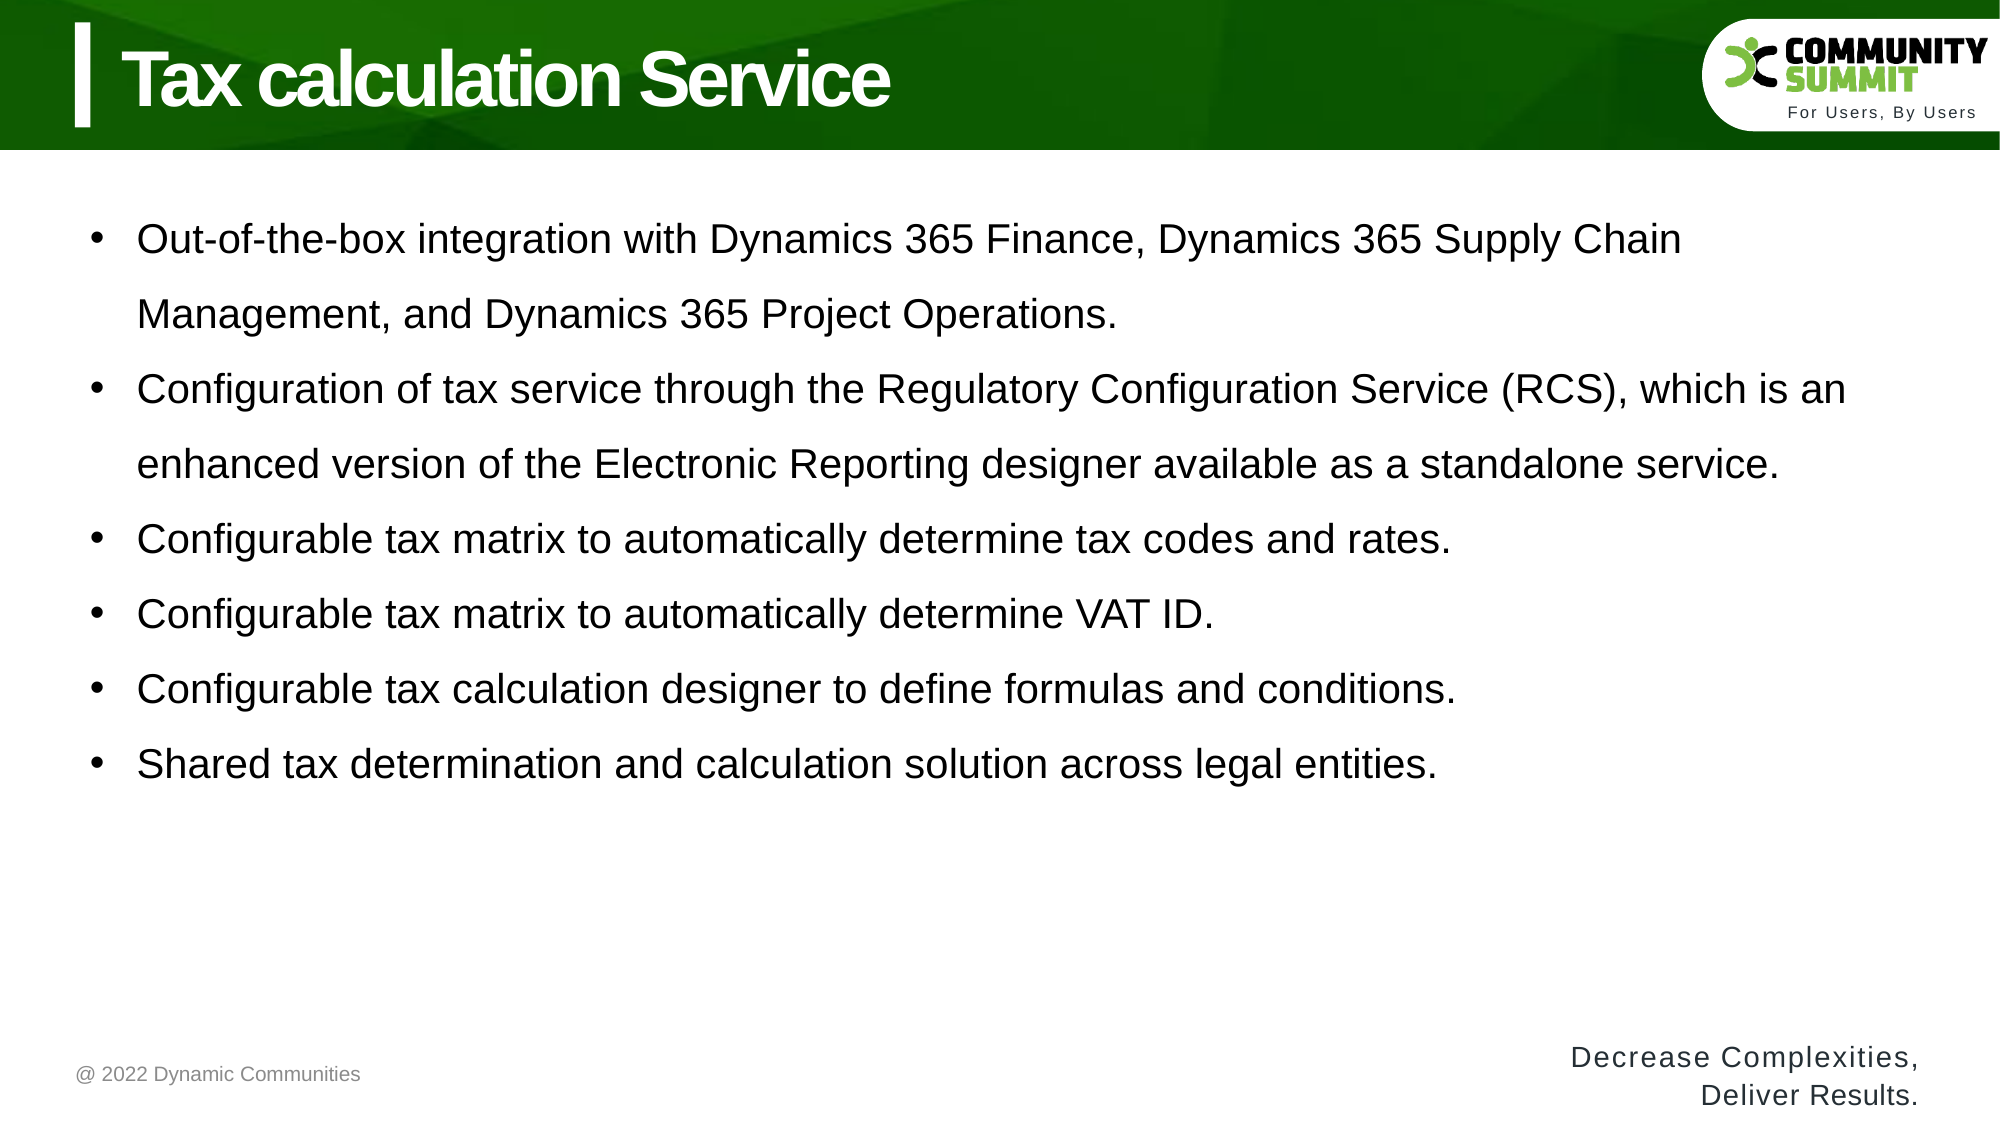

Tax calculation Service
Out-of-the-box integration with Dynamics 365 Finance, Dynamics 365 Supply Chain Management, and Dynamics 365 Project Operations.
Configuration of tax service through the Regulatory Configuration Service (RCS), which is an enhanced version of the Electronic Reporting designer available as a standalone service.
Configurable tax matrix to automatically determine tax codes and rates.
Configurable tax matrix to automatically determine VAT ID.
Configurable tax calculation designer to define formulas and conditions.
Shared tax determination and calculation solution across legal entities.